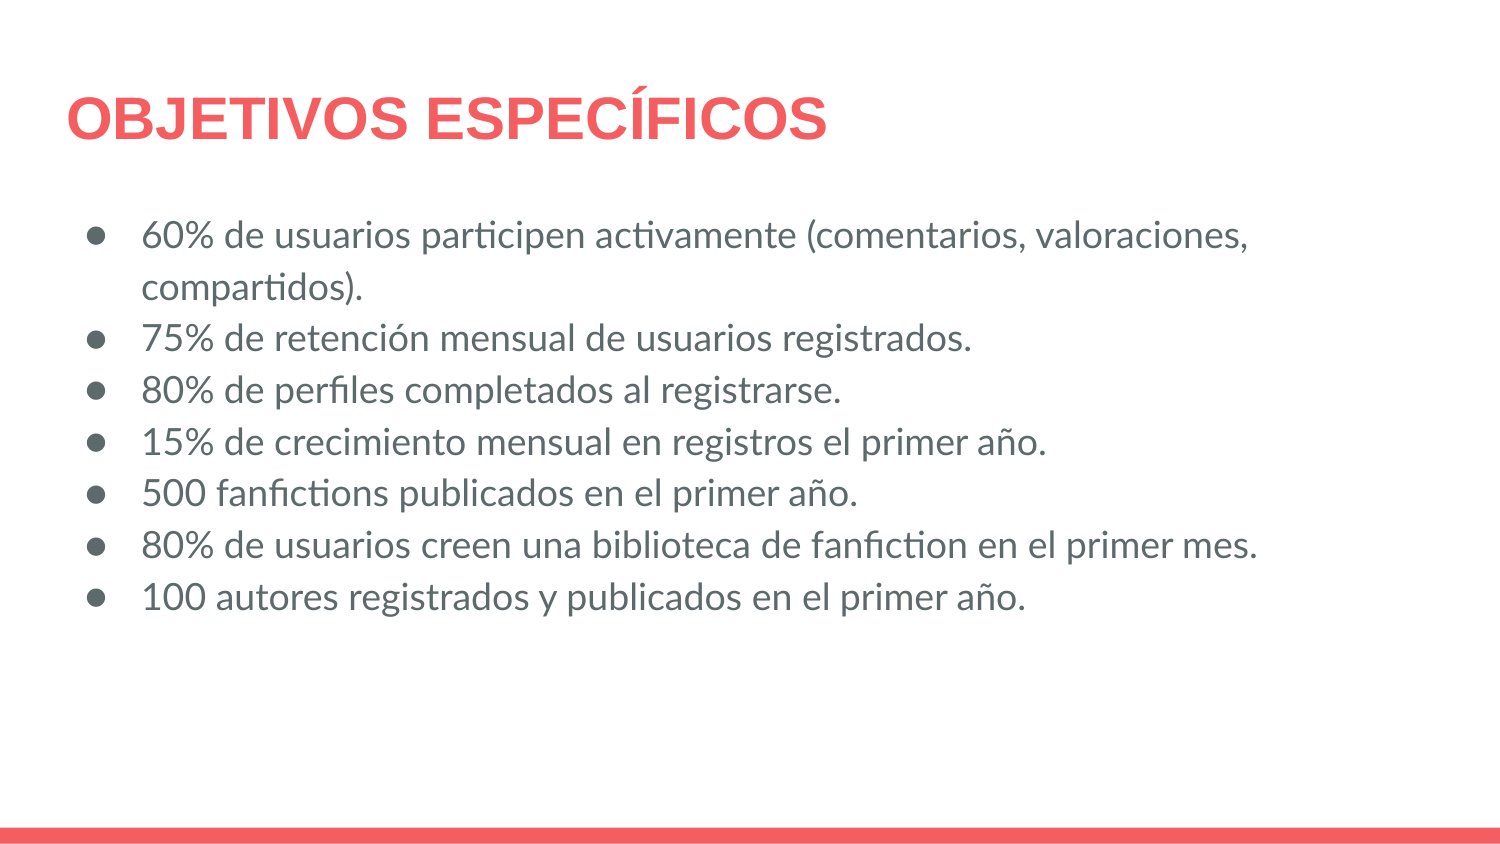

# OBJETIVOS ESPECÍFICOS
60% de usuarios participen activamente (comentarios, valoraciones, compartidos).
75% de retención mensual de usuarios registrados.
80% de perfiles completados al registrarse.
15% de crecimiento mensual en registros el primer año.
500 fanfictions publicados en el primer año.
80% de usuarios creen una biblioteca de fanfiction en el primer mes.
100 autores registrados y publicados en el primer año.